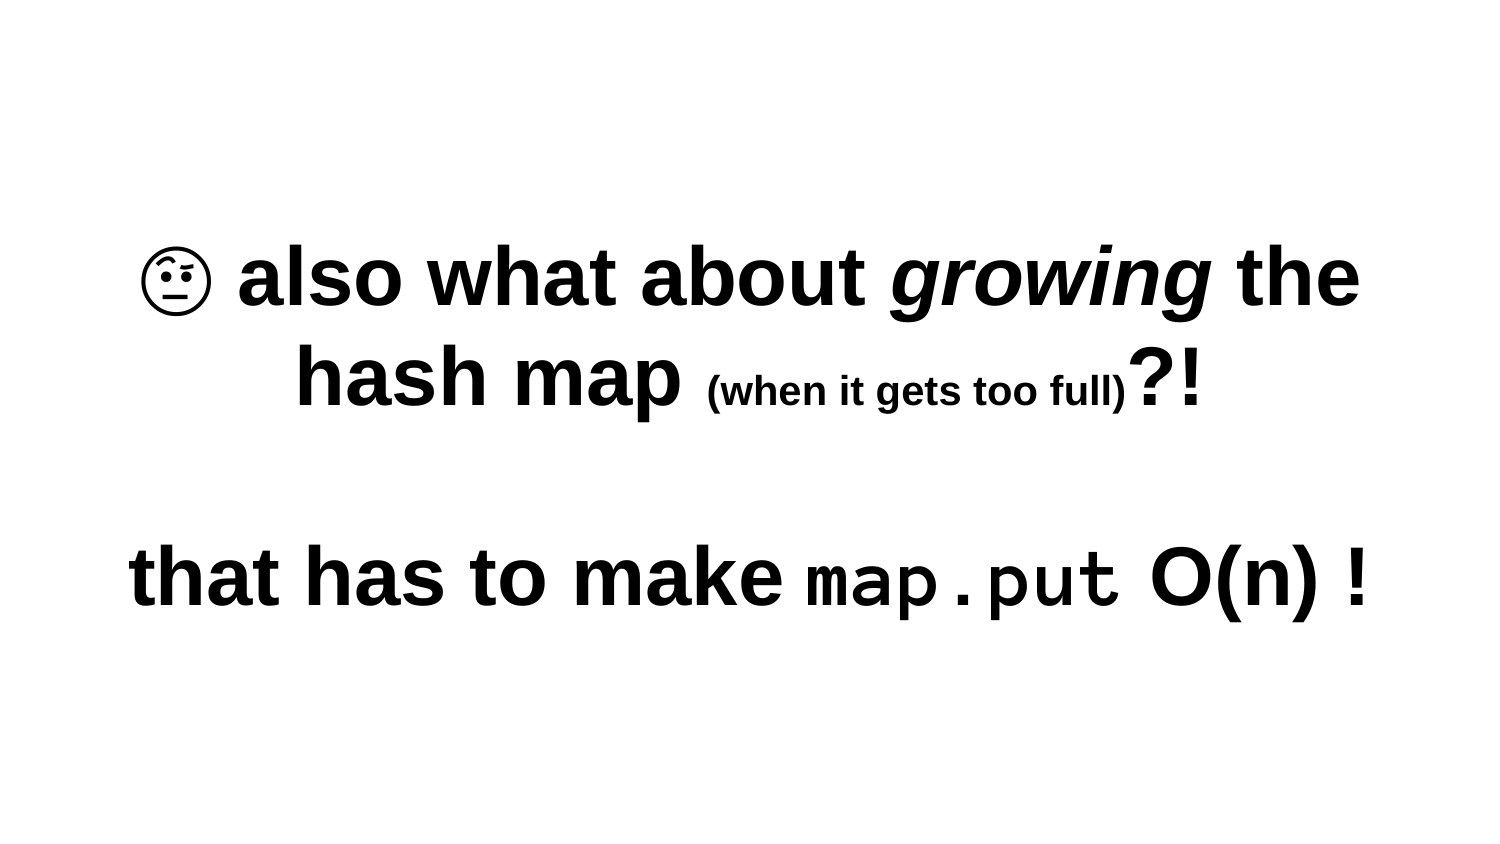

# 🤨 also what about growing the hash map (when it gets too full)?! that has to make map.put O(n) !